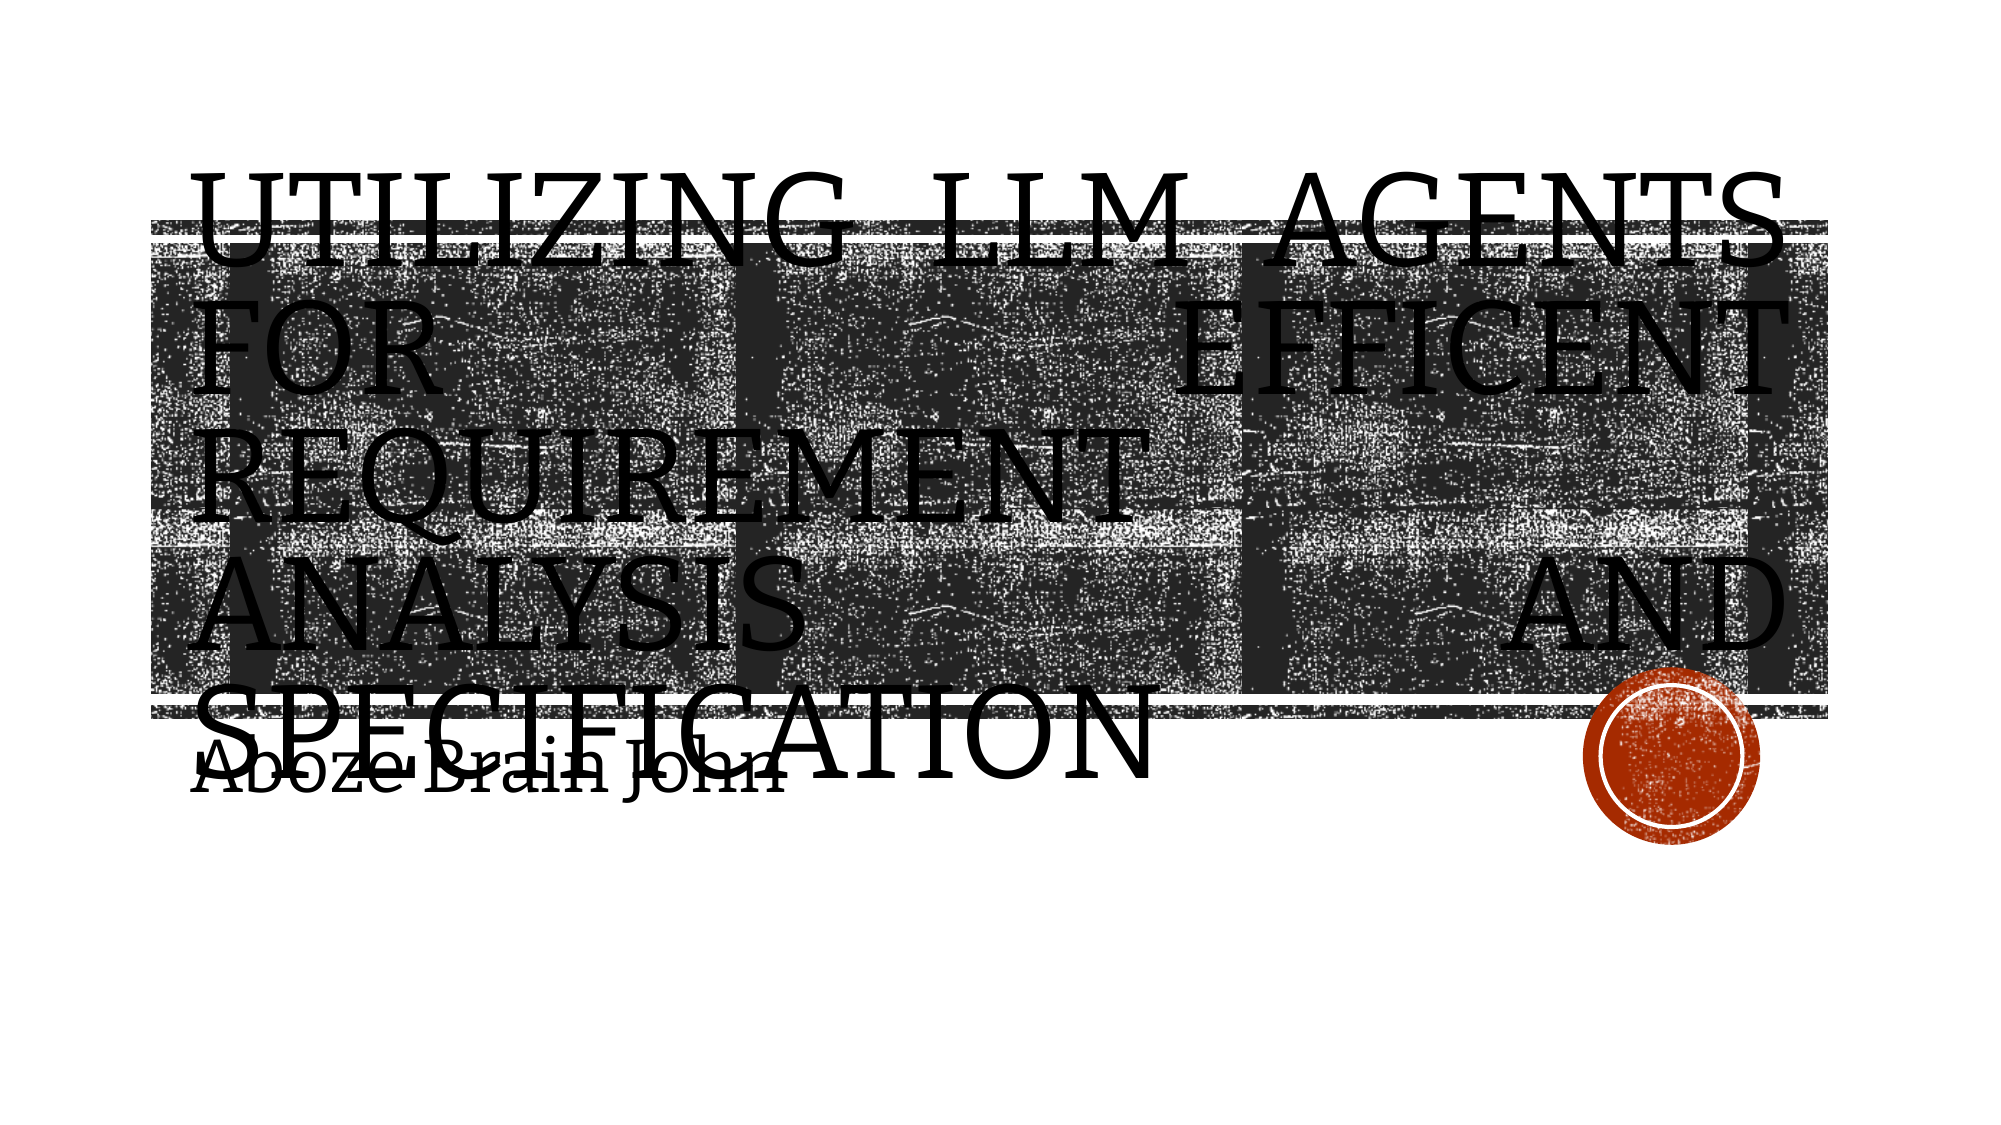

# Utilizing LLM Agents for Efficent Requirement Analysis and specification
Aboze Brain John